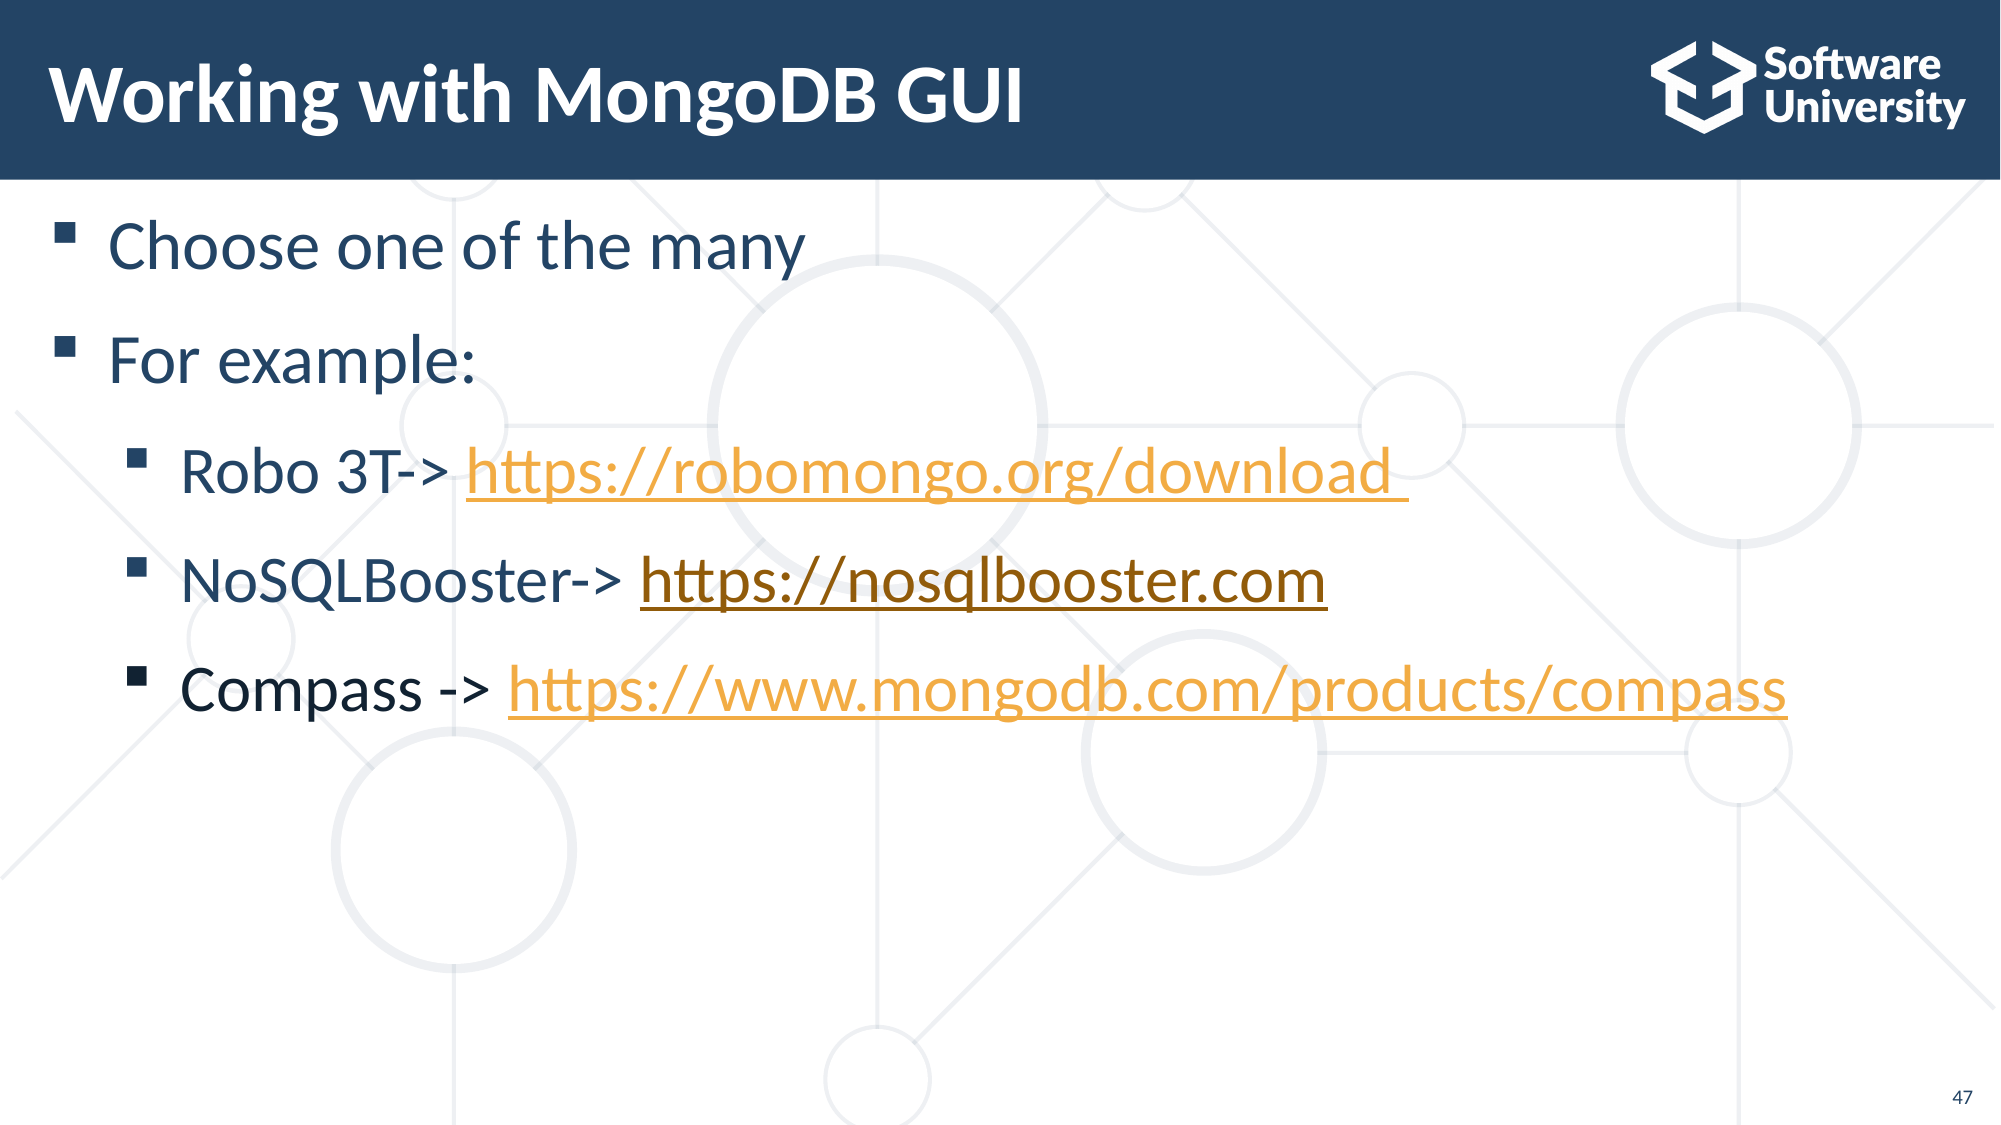

# Working with MongoDB GUI
Choose one of the many
For example:
Robo 3T-> https://robomongo.org/download
NoSQLBooster-> https://nosqlbooster.com
Compass -> https://www.mongodb.com/products/compass
47